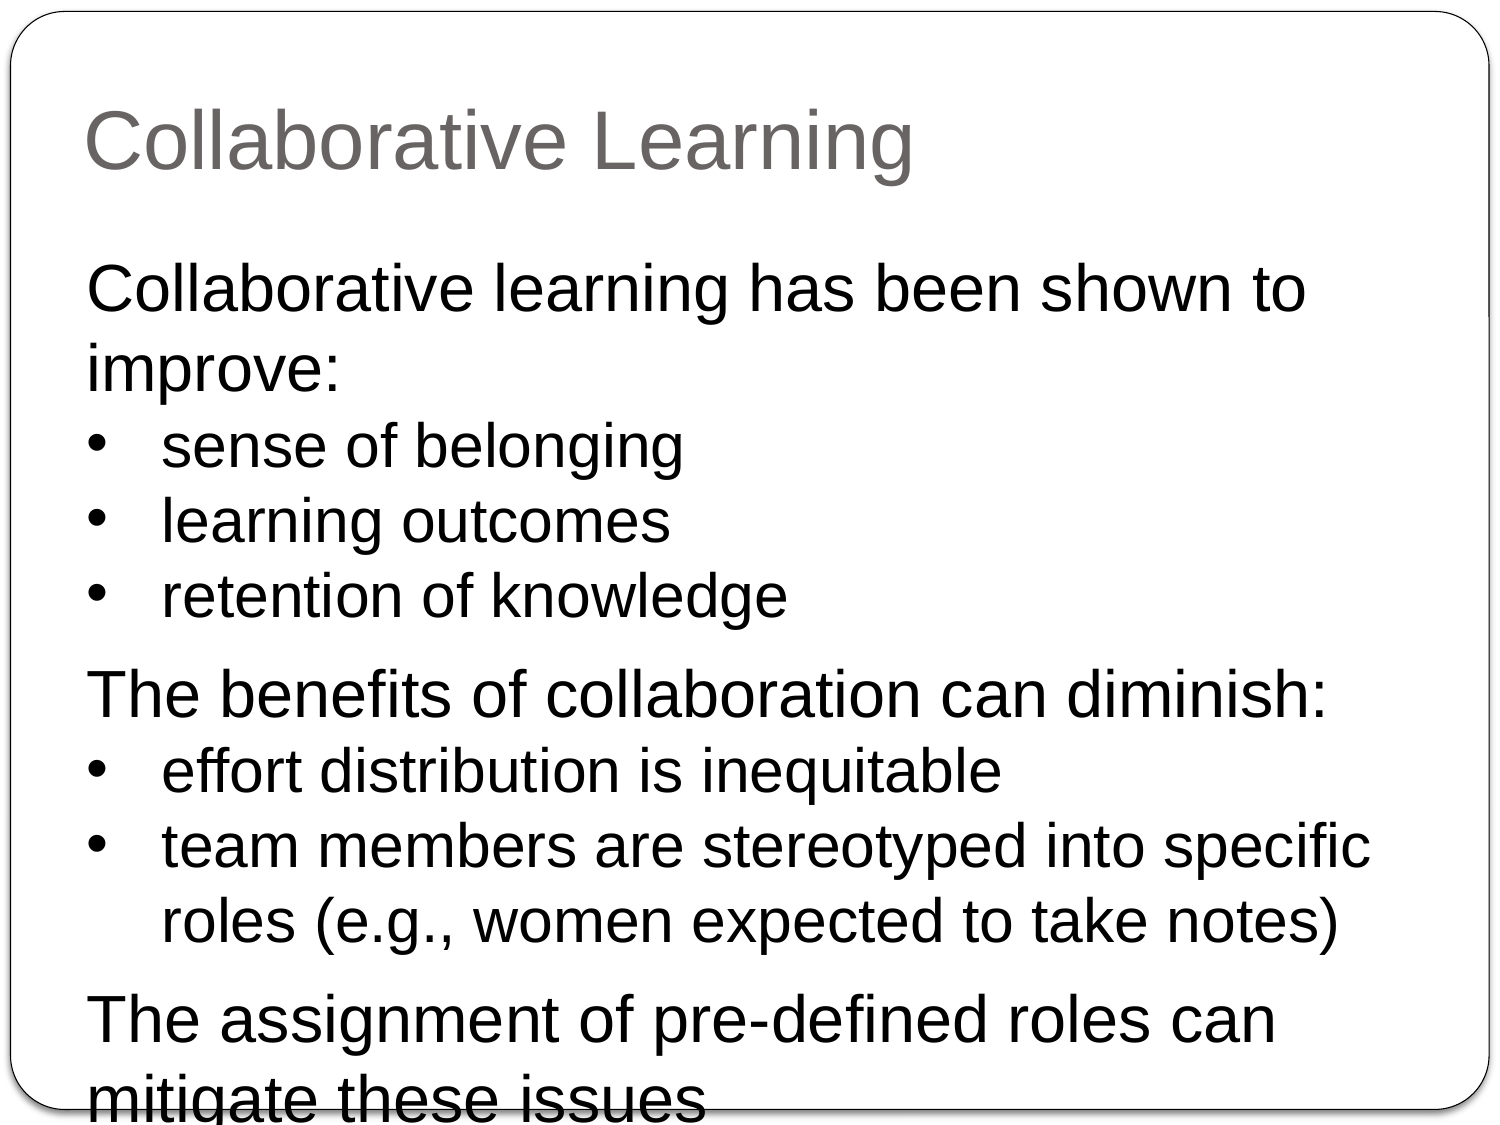

# Collaborative Learning
Collaborative learning has been shown to improve:
sense of belonging
learning outcomes
retention of knowledge
The benefits of collaboration can diminish:
effort distribution is inequitable
team members are stereotyped into specific roles (e.g., women expected to take notes)
The assignment of pre-defined roles can mitigate these issues